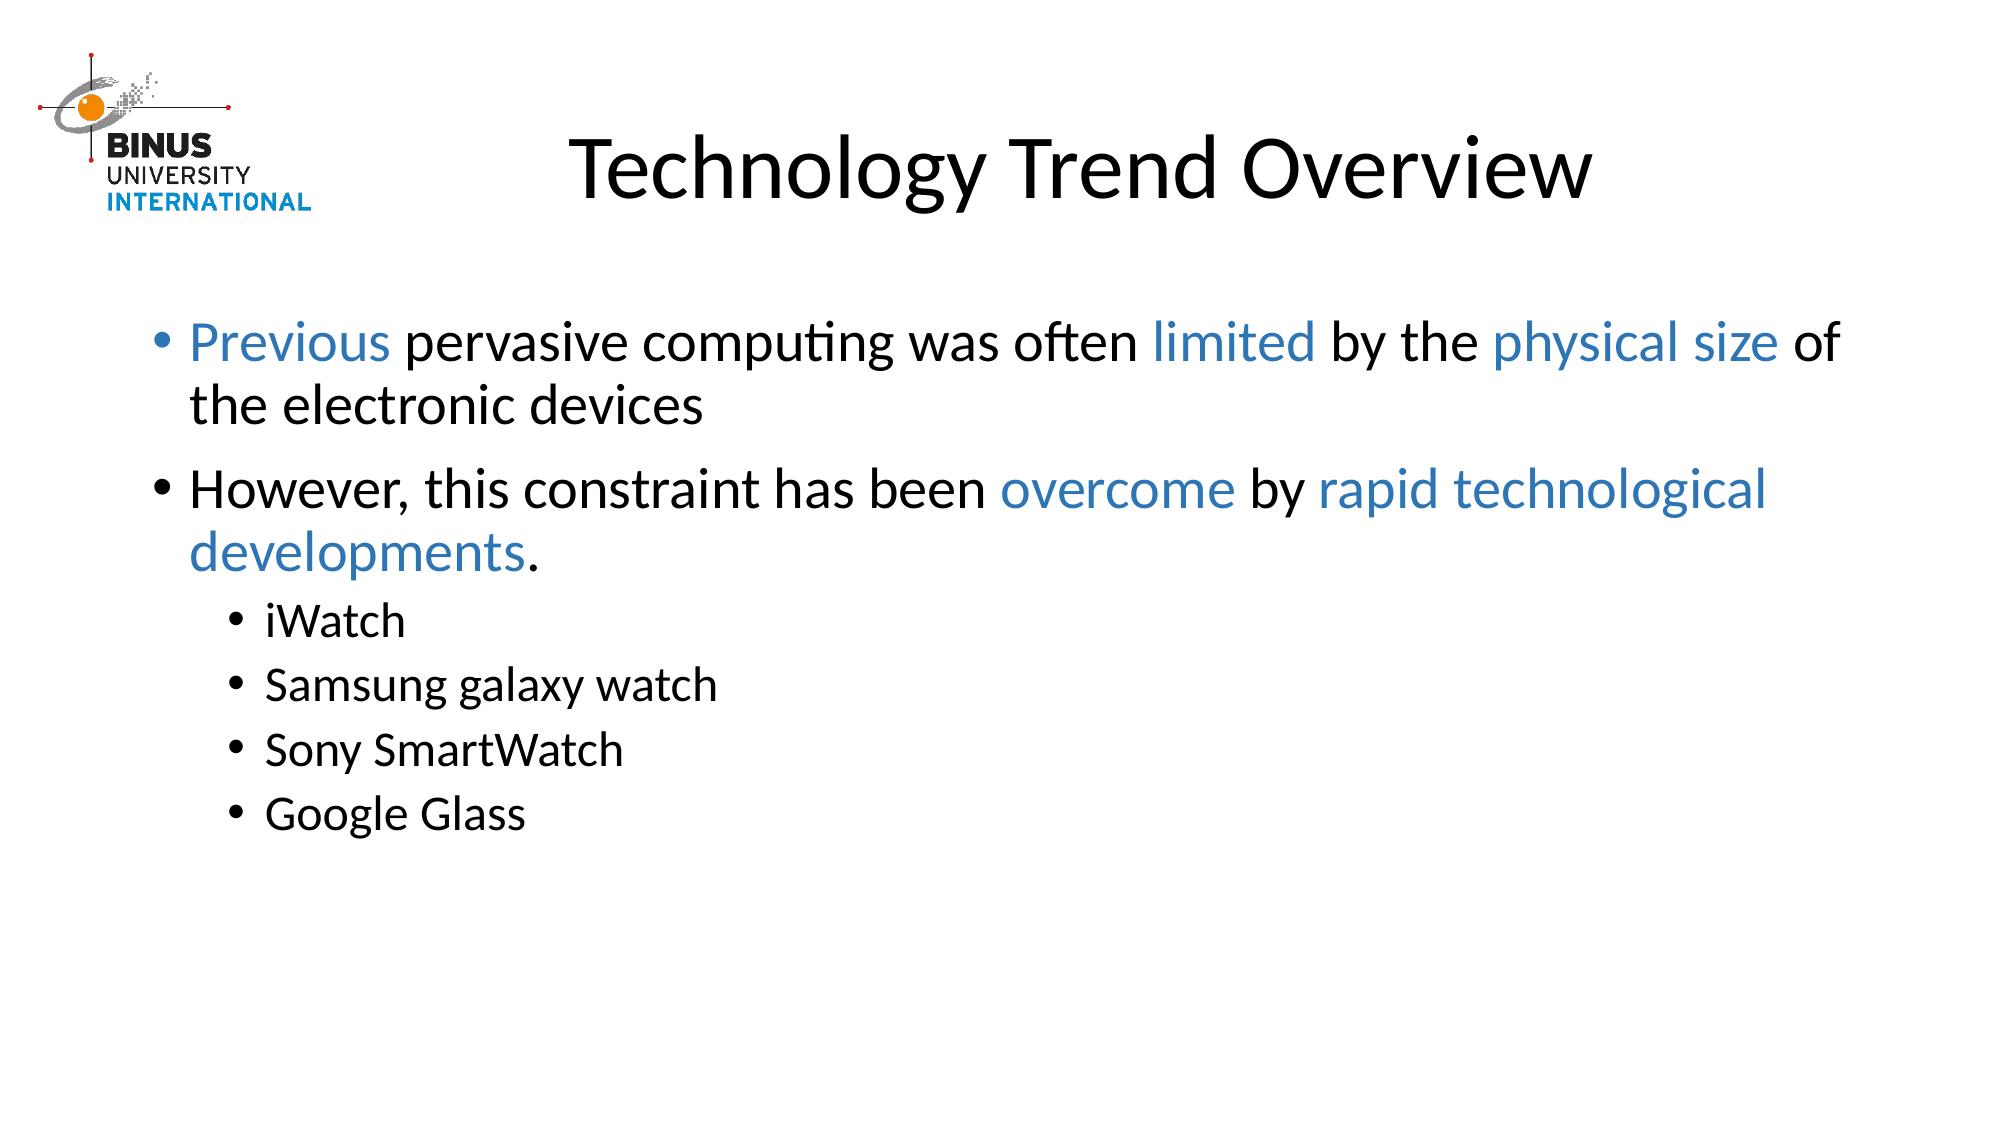

# Technology Trend Overview
Previous pervasive computing was often limited by the physical size of the electronic devices
However, this constraint has been overcome by rapid technological
developments.
iWatch
Samsung galaxy watch
Sony SmartWatch
Google Glass